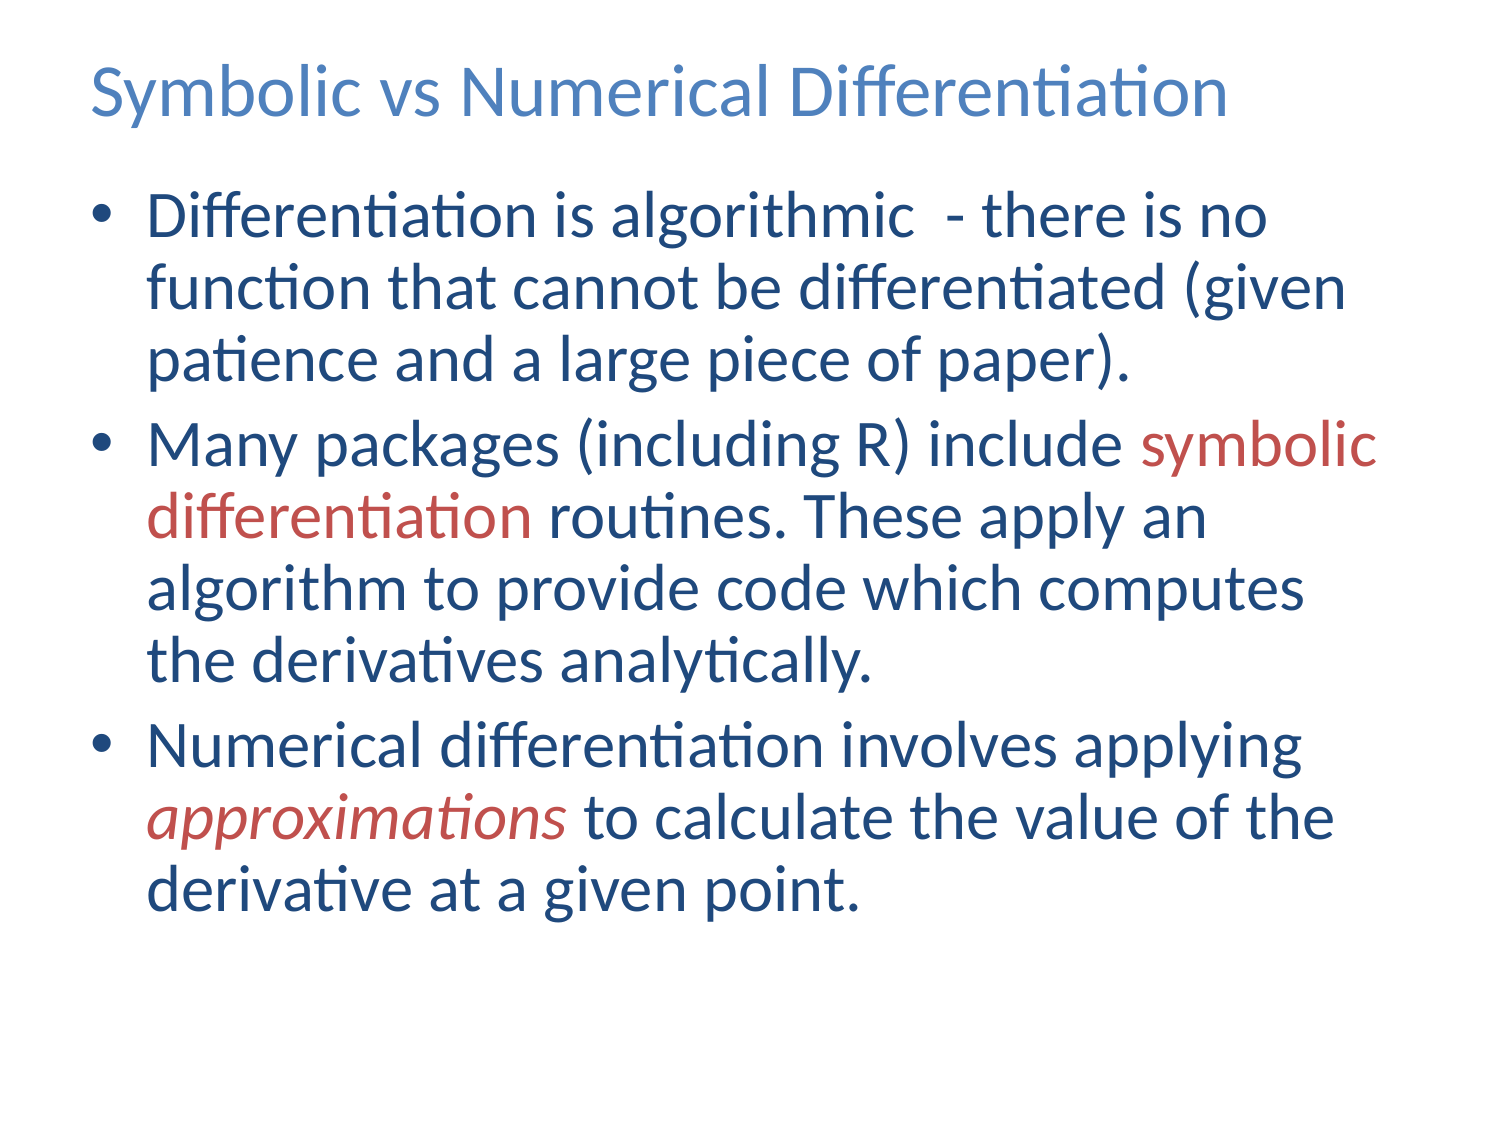

# Symbolic vs Numerical Differentiation
Differentiation is algorithmic  - there is no function that cannot be differentiated (given patience and a large piece of paper).
Many packages (including R) include symbolic differentiation routines. These apply an algorithm to provide code which computes the derivatives analytically.
Numerical differentiation involves applying approximations to calculate the value of the derivative at a given point.